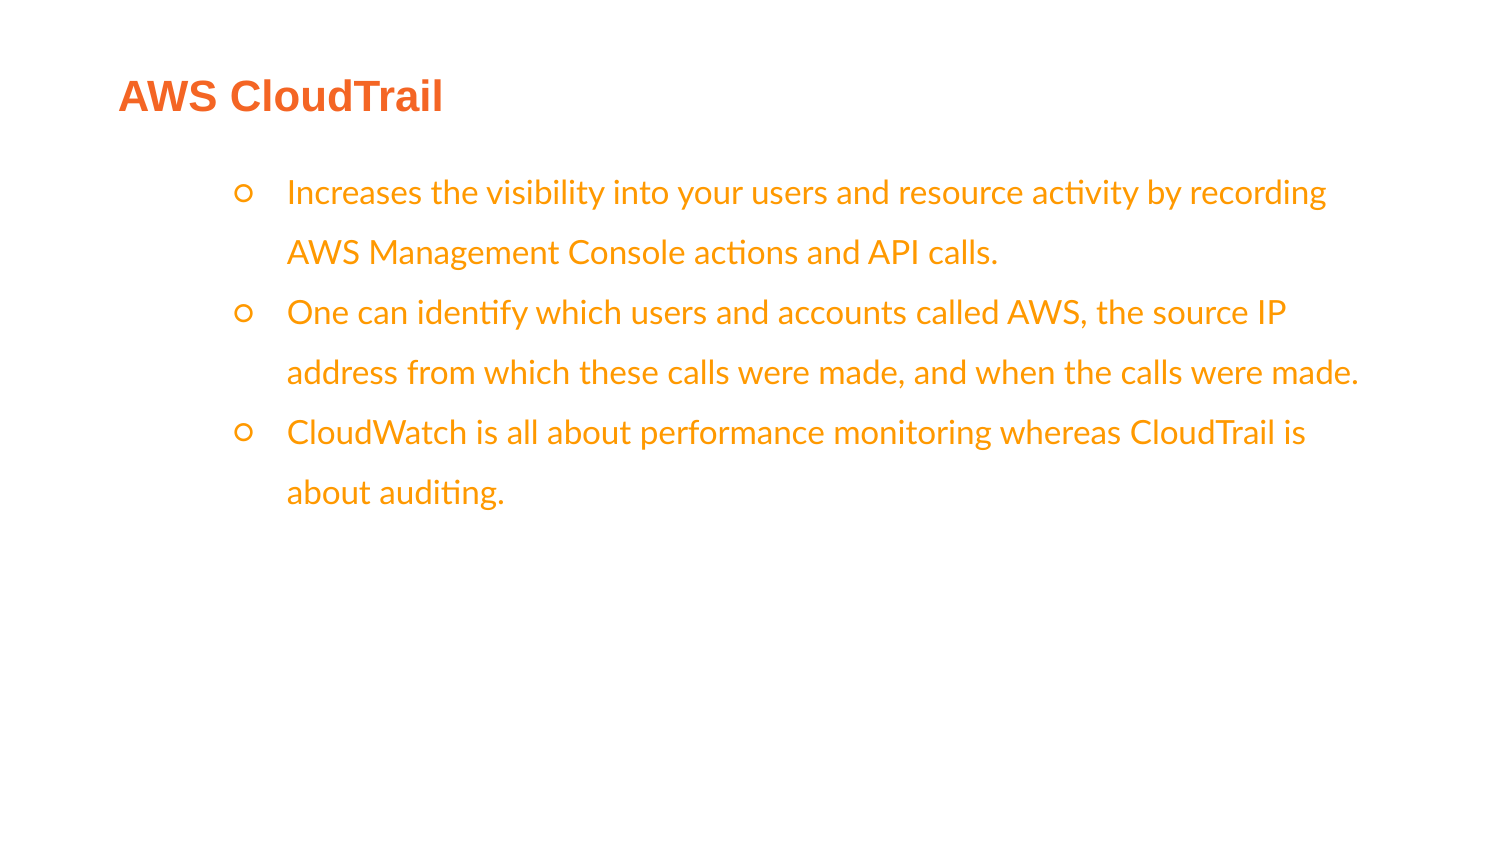

AWS CloudTrail
Increases the visibility into your users and resource activity by recording AWS Management Console actions and API calls.
One can identify which users and accounts called AWS, the source IP address from which these calls were made, and when the calls were made.
CloudWatch is all about performance monitoring whereas CloudTrail is about auditing.